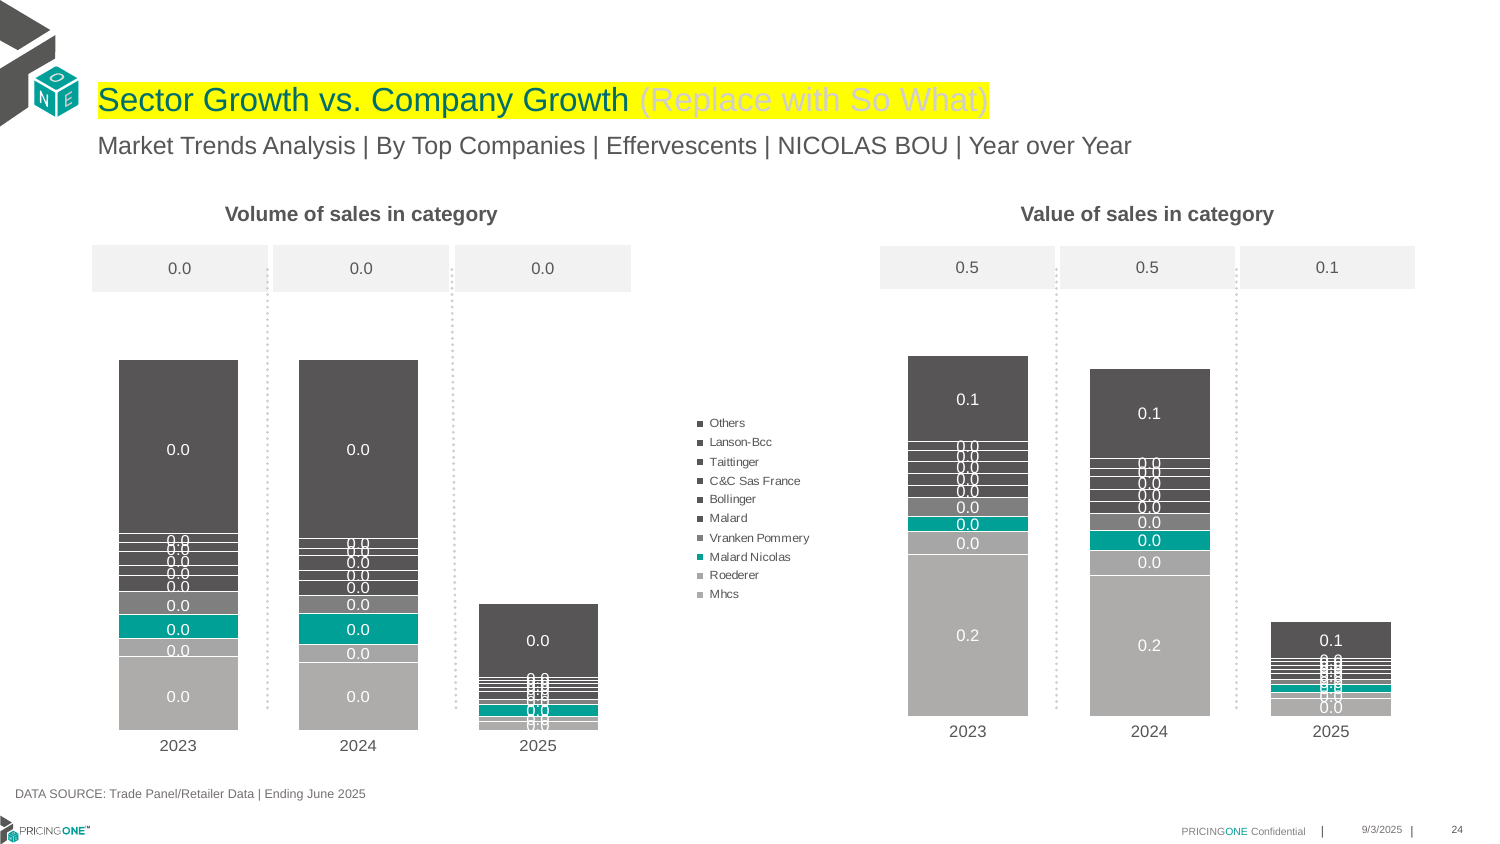

# Sector Growth vs. Company Growth (Replace with So What)
Market Trends Analysis | By Top Companies | Effervescents | NICOLAS BOU | Year over Year
| Value of sales in category |  |  |
| --- | --- | --- |
| 0.5 | 0.5 | 0.1 |
| Volume of sales in category |  |  |
| --- | --- | --- |
| 0.0 | 0.0 | 0.0 |

### Chart

| Category | Mhcs | Roederer | Malard Nicolas | Vranken Pommery | Malard | Bollinger | C&C Sas France | Taittinger | Lanson-Bcc | Others |
|---|---|---|---|---|---|---|---|---|---|---|
| 2023 | 0.231115 | 0.033293 | 0.021323 | 0.027195 | 0.018102 | 0.017311 | 0.015787 | 0.015952 | 0.012997 | 0.12296 |
| 2024 | 0.202 | 0.035579 | 0.027871 | 0.024958 | 0.017358 | 0.017064 | 0.017918 | 0.011852 | 0.014776 | 0.129151 |
| 2025 | 0.024565 | 0.00907 | 0.012191 | 0.006029 | 0.009217 | 0.006066 | 0.005535 | 0.00511 | 0.005071 | 0.052216 |

### Chart

| Category | Mhcs | Roederer | Malard Nicolas | Vranken Pommery | Malard | Bollinger | C&C Sas France | Taittinger | Lanson-Bcc | Others |
|---|---|---|---|---|---|---|---|---|---|---|
| 2023 | 0.00206 | 0.000489 | 0.000677 | 0.000615 | 0.000446 | 0.000282 | 0.000383 | 0.000268 | 0.000233 | 0.004815 |
| 2024 | 0.001875 | 0.000505 | 0.000852 | 0.00052 | 0.000408 | 0.000273 | 0.000419 | 0.000198 | 0.000258 | 0.004974 |
| 2025 | 0.000268 | 0.000117 | 0.00035 | 0.00013 | 0.000222 | 9.5e-05 | 0.000123 | 8.3e-05 | 9.1e-05 | 0.002052 |
DATA SOURCE: Trade Panel/Retailer Data | Ending June 2025

9/3/2025
24